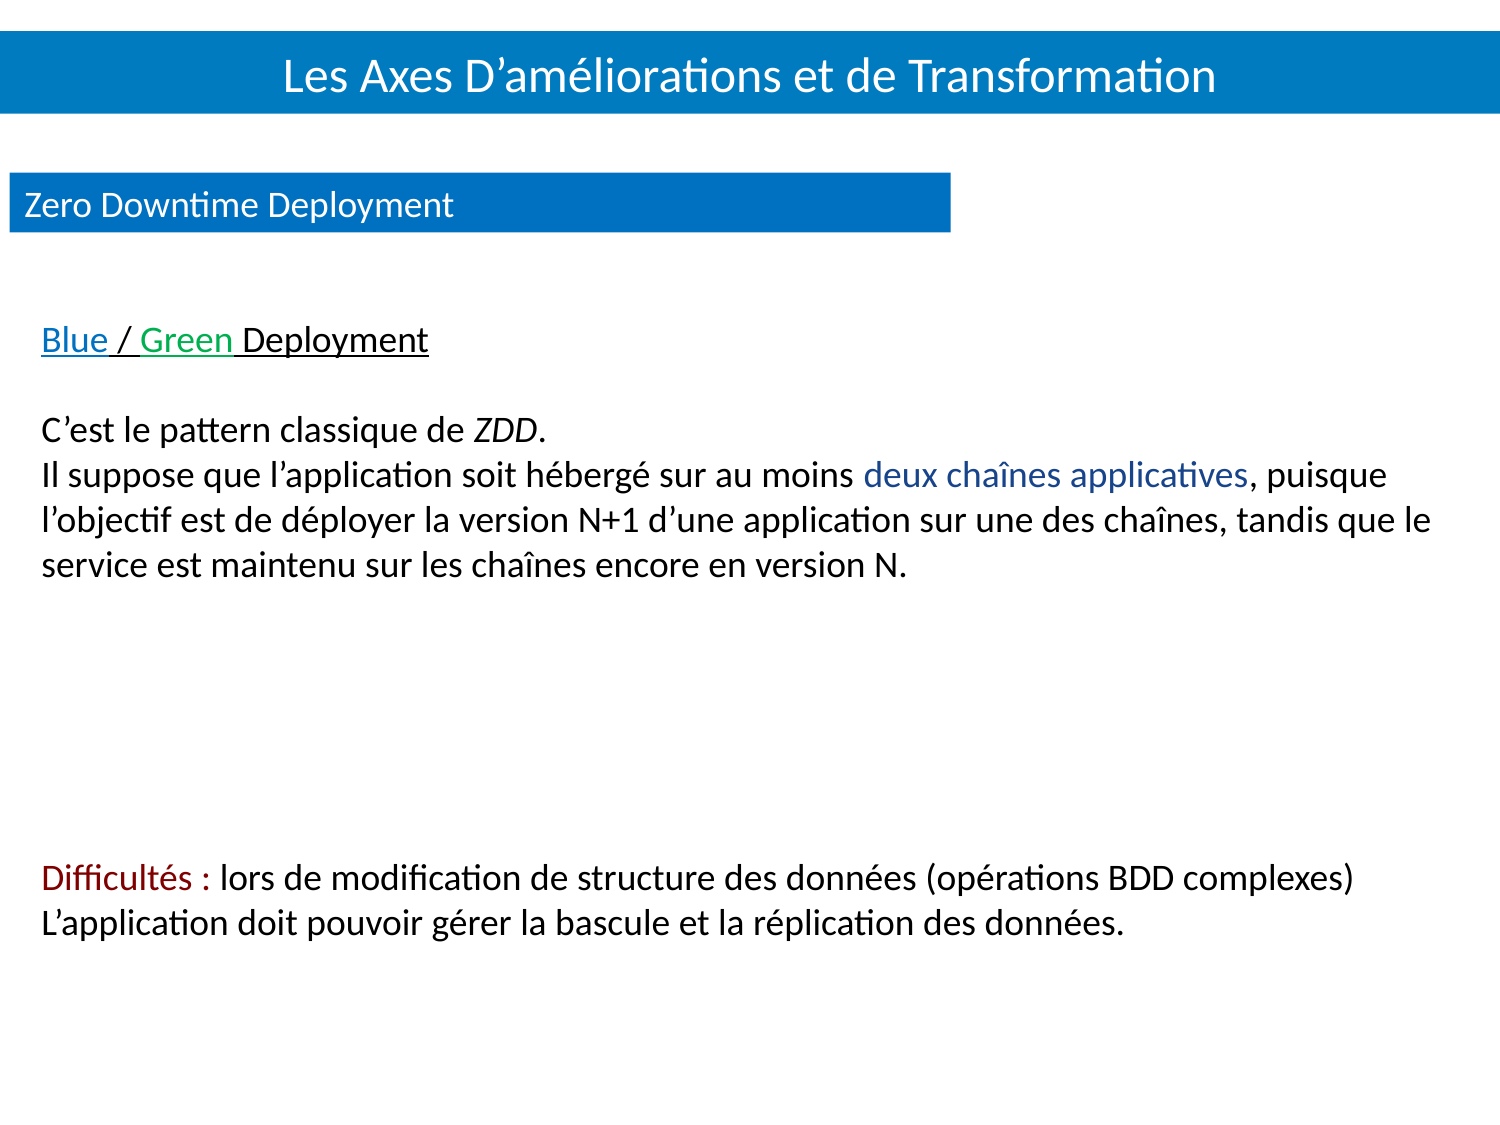

# Les Axes D’améliorations et de Transformation
Zero Downtime Deployment

Blue / Green Deployment

C’est le pattern classique de ZDD.
Il suppose que l’application soit hébergé sur au moins deux chaînes applicatives, puisque l’objectif est de déployer la version N+1 d’une application sur une des chaînes, tandis que le service est maintenu sur les chaînes encore en version N.
Difficultés : lors de modification de structure des données (opérations BDD complexes)
L’application doit pouvoir gérer la bascule et la réplication des données.